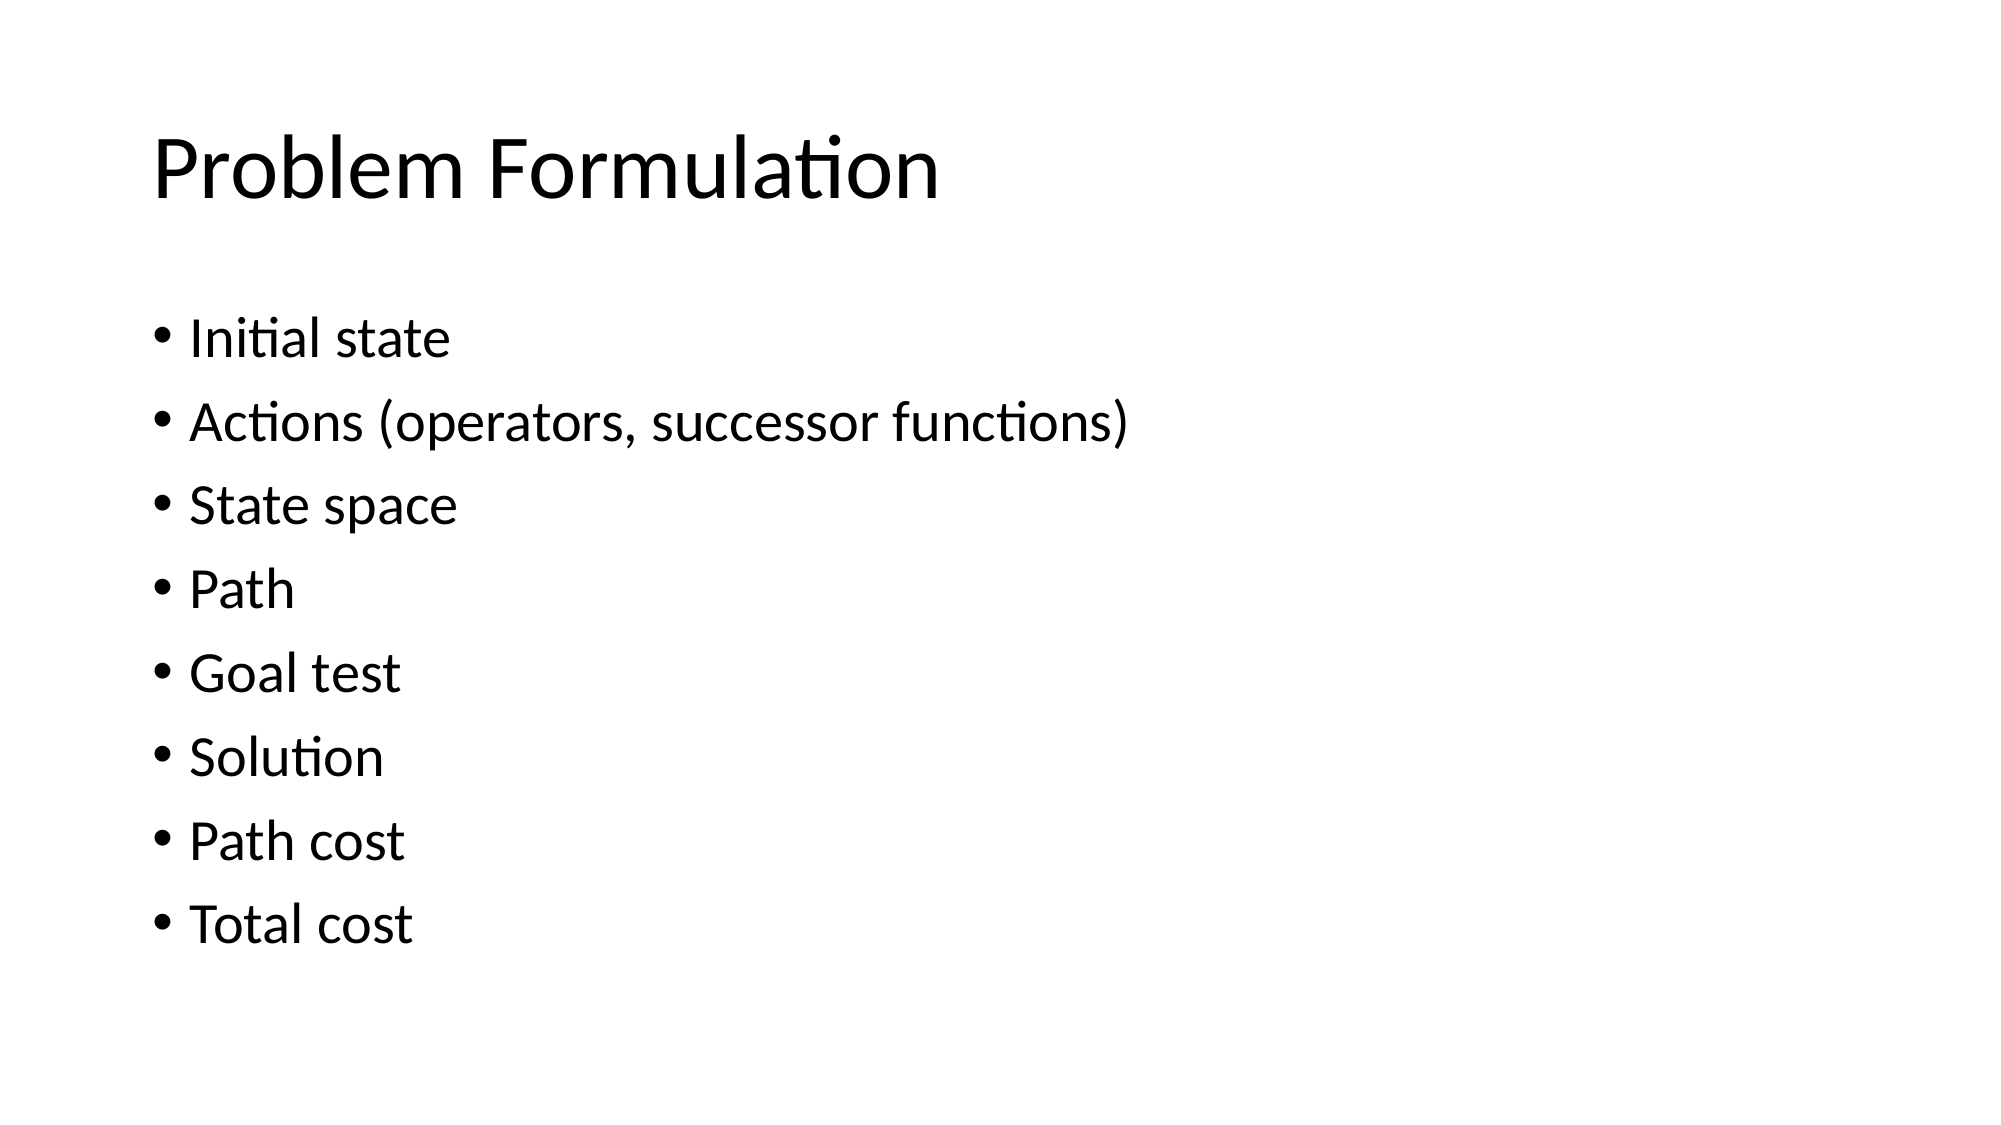

# Problem Formulation
Initial state
Actions (operators, successor functions)
State space
Path
Goal test
Solution
Path cost
Total cost